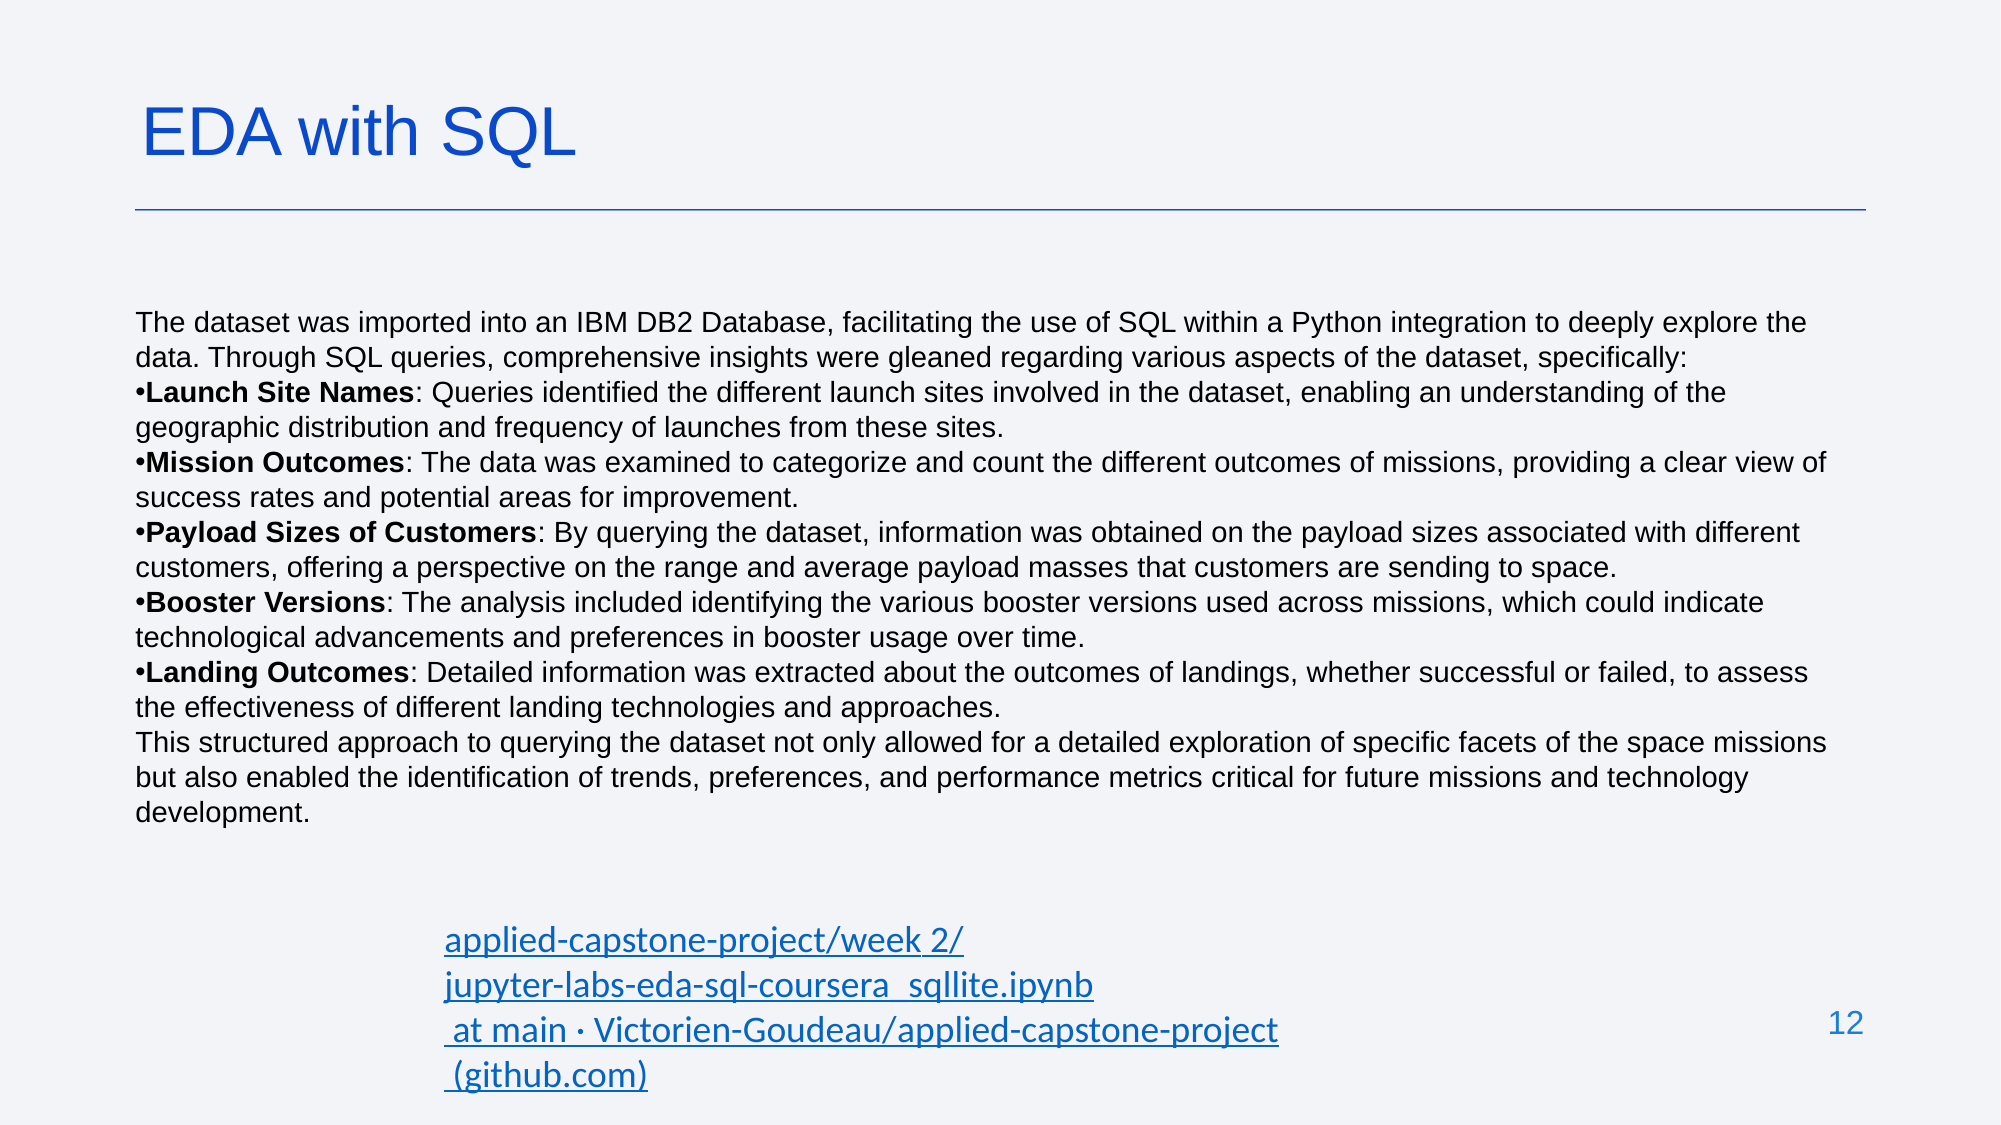

EDA with SQL
The dataset was imported into an IBM DB2 Database, facilitating the use of SQL within a Python integration to deeply explore the data. Through SQL queries, comprehensive insights were gleaned regarding various aspects of the dataset, specifically:
Launch Site Names: Queries identified the different launch sites involved in the dataset, enabling an understanding of the geographic distribution and frequency of launches from these sites.
Mission Outcomes: The data was examined to categorize and count the different outcomes of missions, providing a clear view of success rates and potential areas for improvement.
Payload Sizes of Customers: By querying the dataset, information was obtained on the payload sizes associated with different customers, offering a perspective on the range and average payload masses that customers are sending to space.
Booster Versions: The analysis included identifying the various booster versions used across missions, which could indicate technological advancements and preferences in booster usage over time.
Landing Outcomes: Detailed information was extracted about the outcomes of landings, whether successful or failed, to assess the effectiveness of different landing technologies and approaches.
This structured approach to querying the dataset not only allowed for a detailed exploration of specific facets of the space missions but also enabled the identification of trends, preferences, and performance metrics critical for future missions and technology development.
applied-capstone-project/week 2/jupyter-labs-eda-sql-coursera_sqllite.ipynb at main · Victorien-Goudeau/applied-capstone-project (github.com)
12